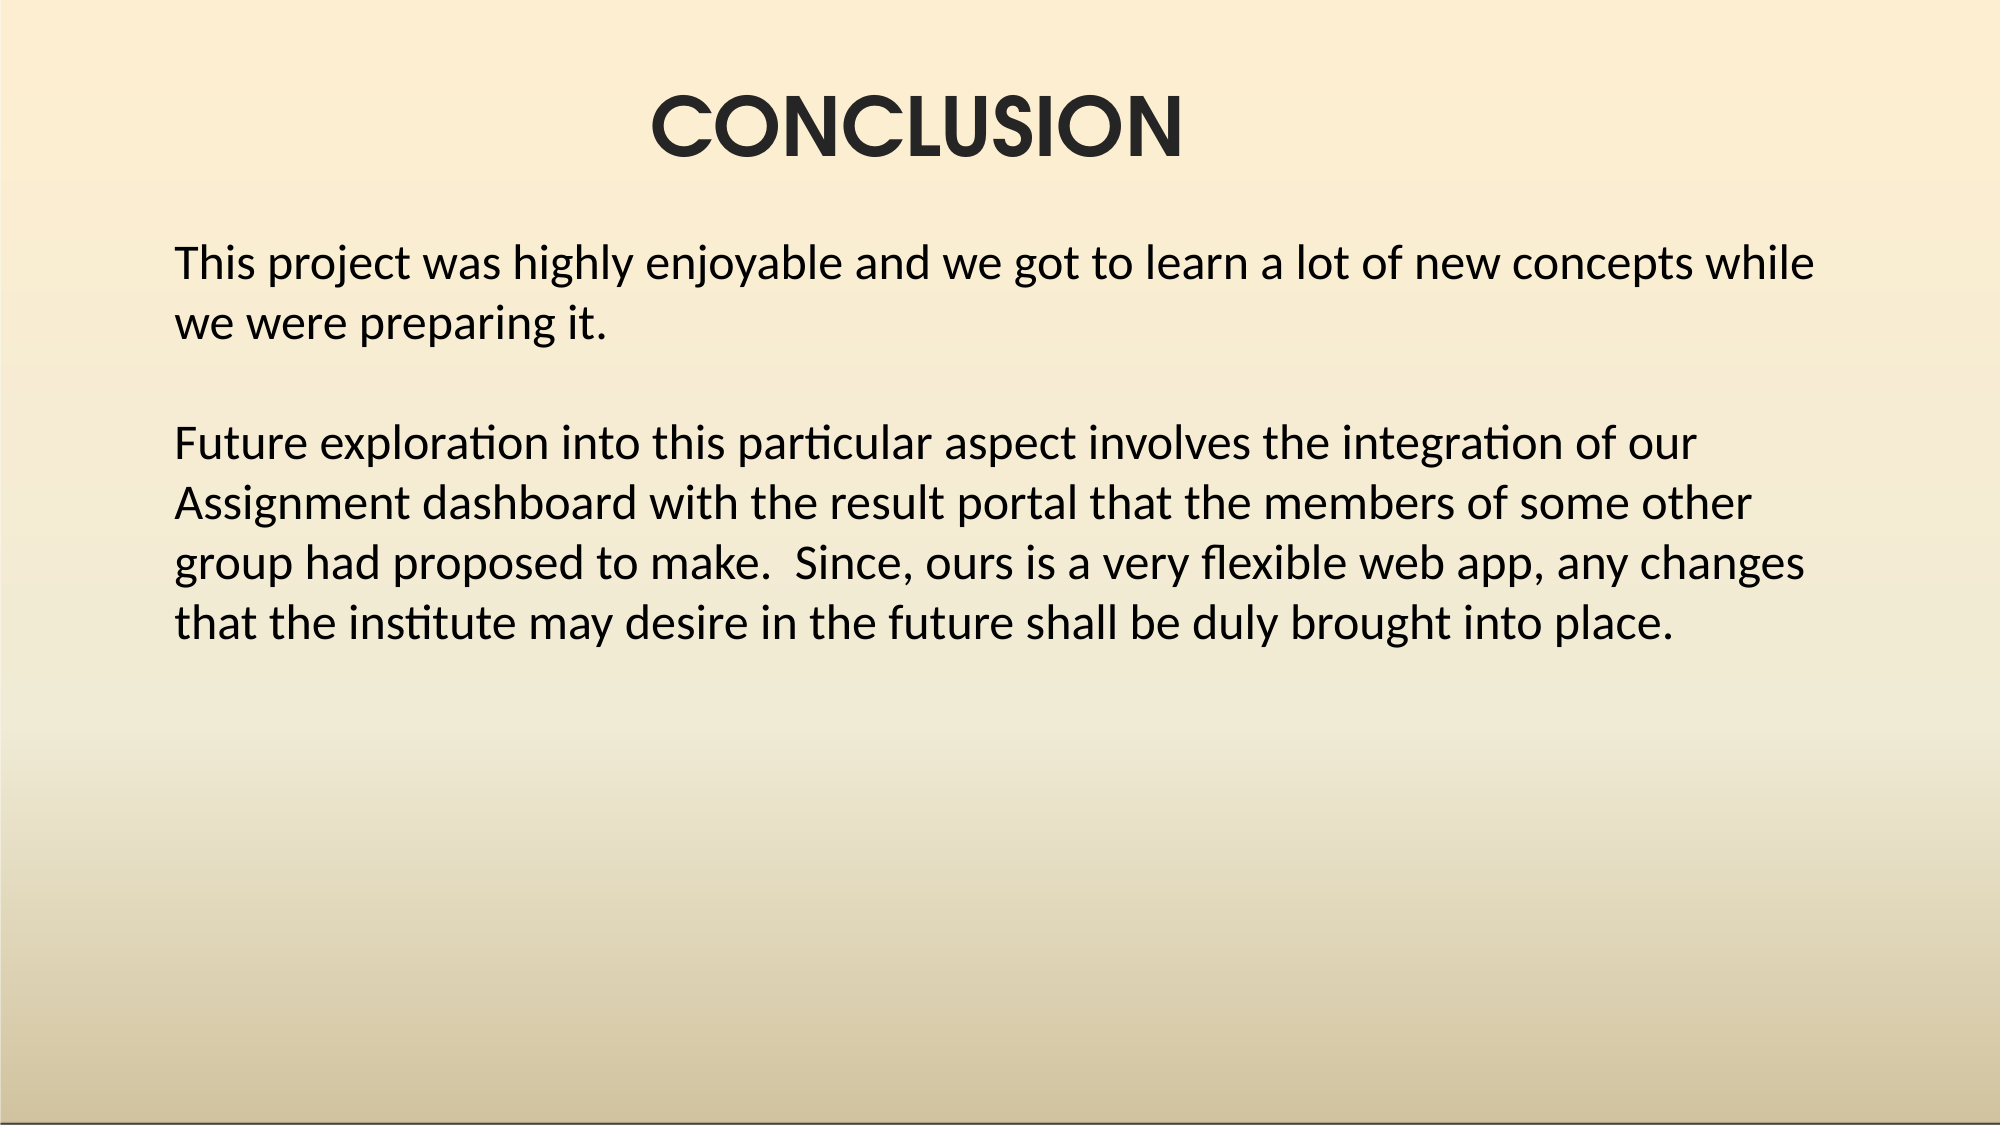

# CONCLUSION
This project was highly enjoyable and we got to learn a lot of new concepts while we were preparing it.

Future exploration into this particular aspect involves the integration of our Assignment dashboard with the result portal that the members of some other group had proposed to make.  Since, ours is a very flexible web app, any changes that the institute may desire in the future shall be duly brought into place.